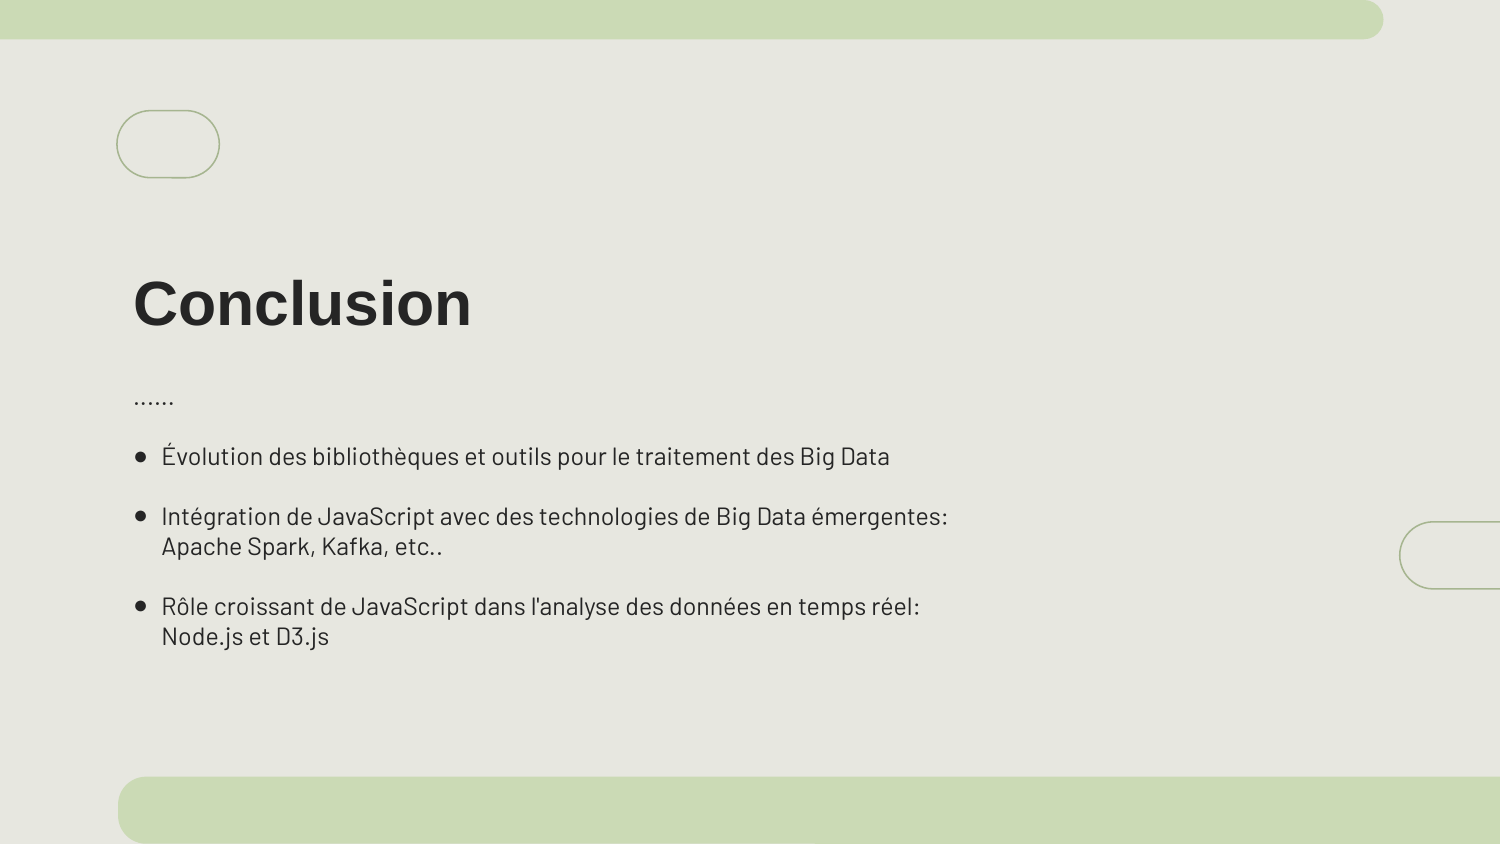

# Conclusion
......

Évolution des bibliothèques et outils pour le traitement des Big Data

Intégration de JavaScript avec des technologies de Big Data émergentes: Apache Spark, Kafka, etc..

Rôle croissant de JavaScript dans l'analyse des données en temps réel: Node.js et D3.js